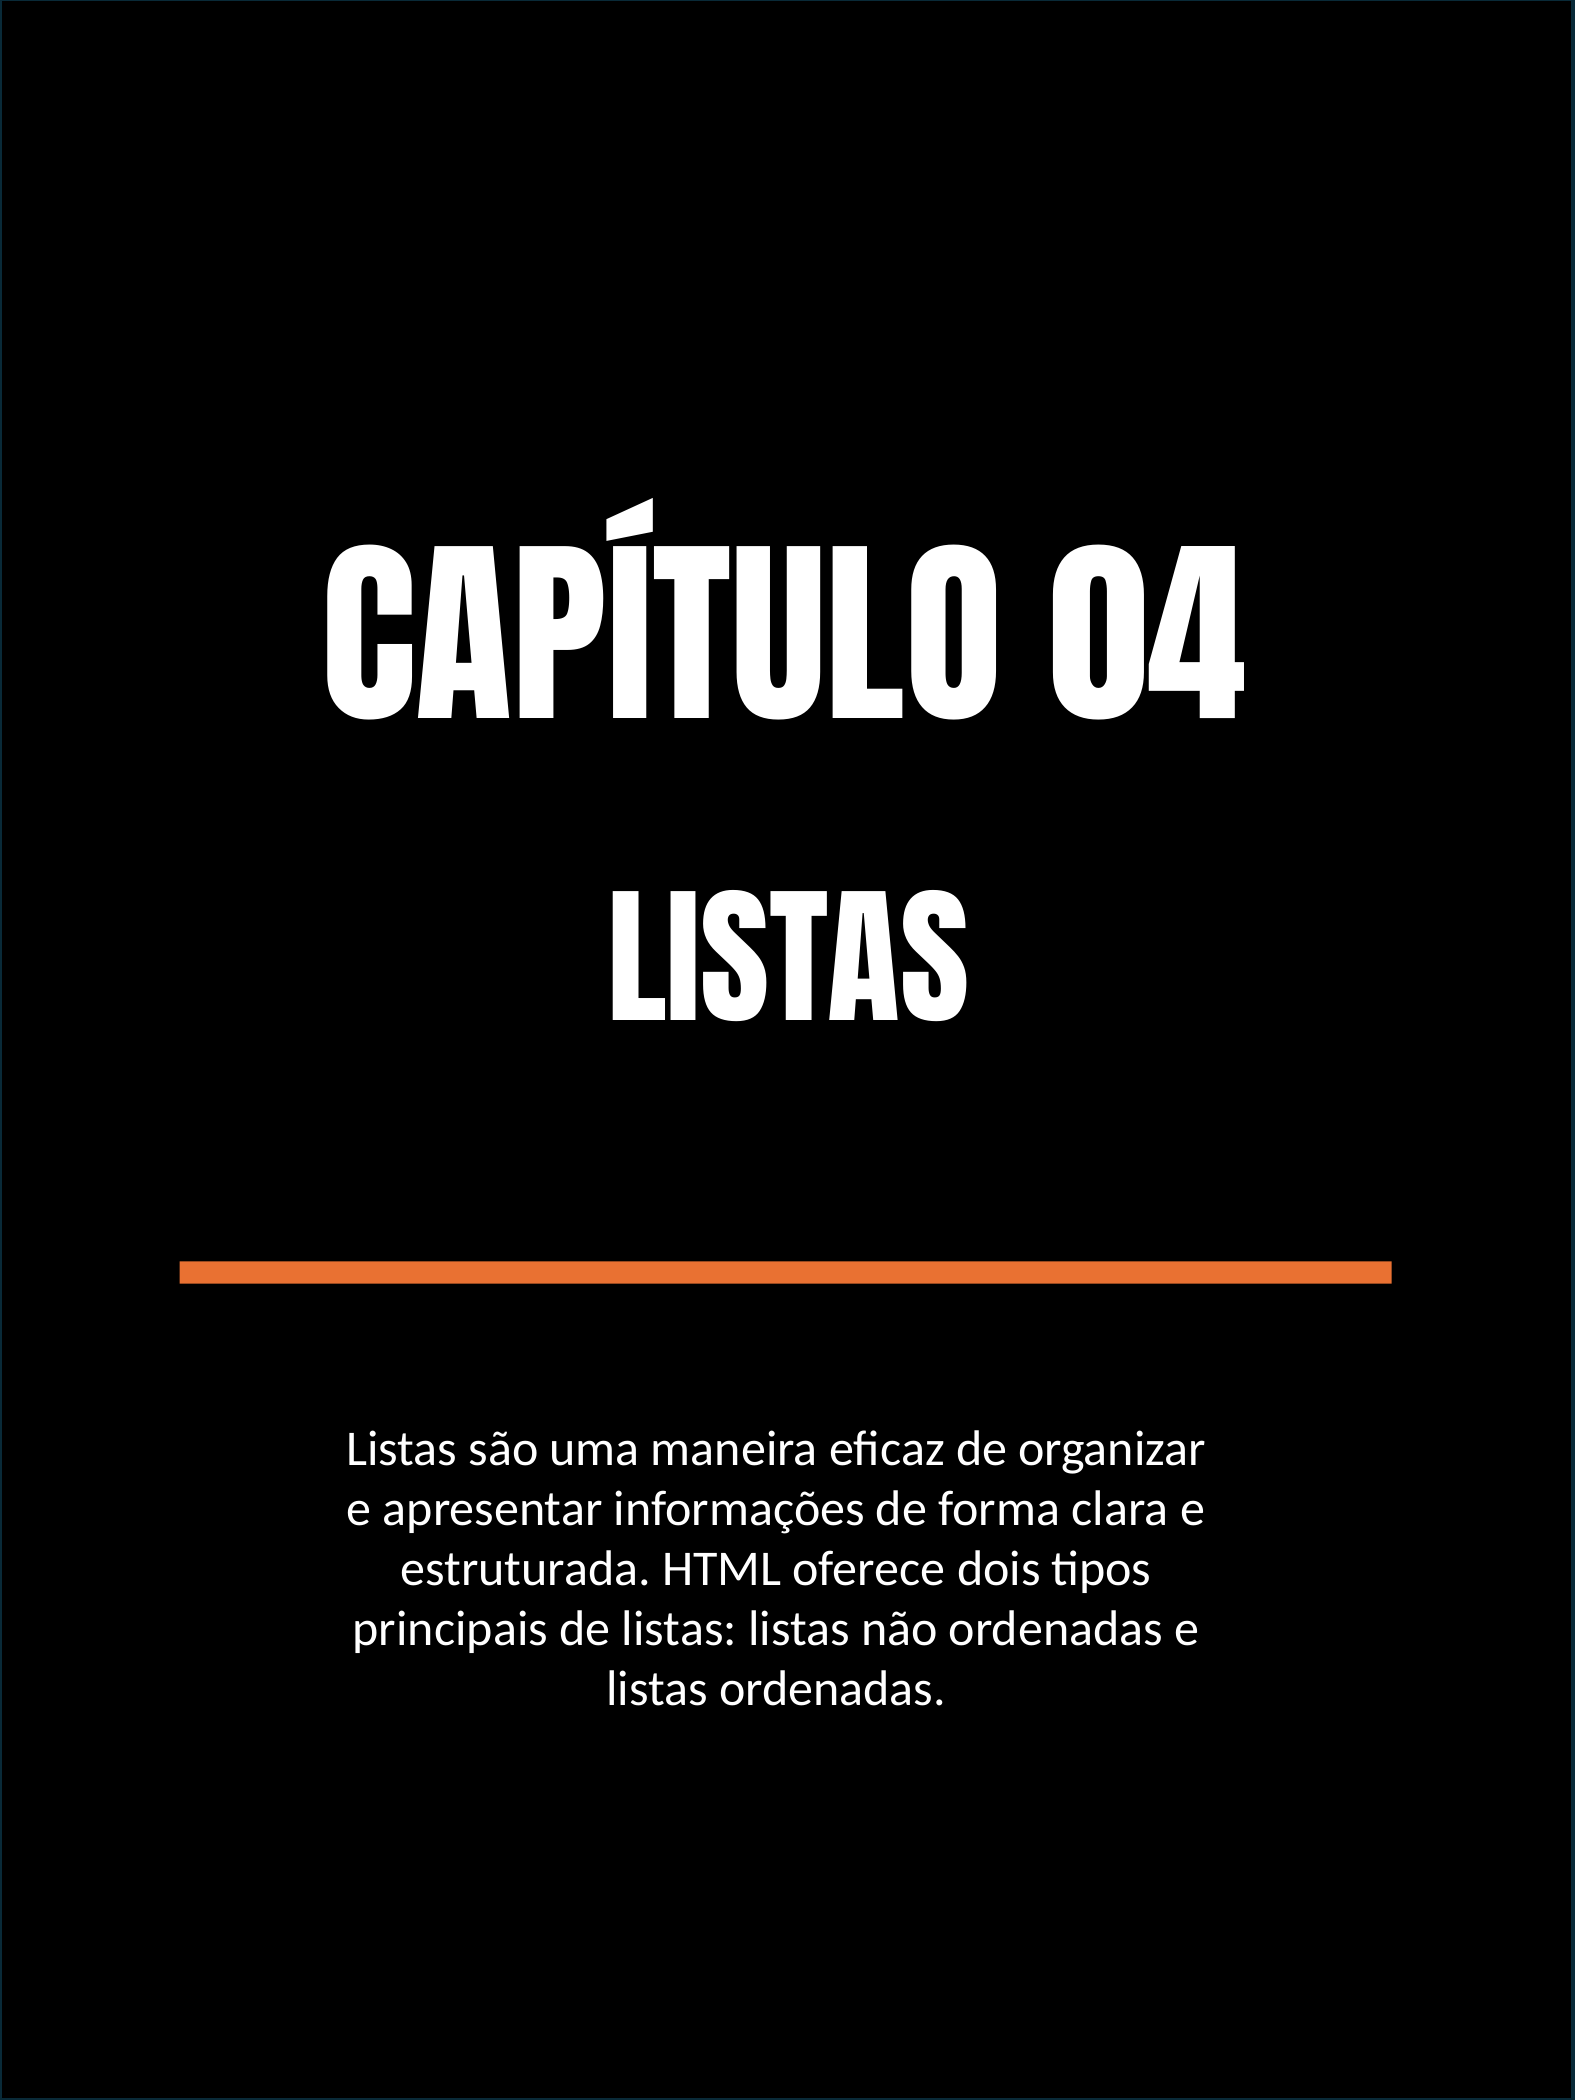

CAPÍTULO 04
LISTAS

Listas são uma maneira eficaz de organizar e apresentar informações de forma clara e estruturada. HTML oferece dois tipos principais de listas: listas não ordenadas e listas ordenadas.
Iniciando com HTML: Dominando os Fundamentos da Linguagem da Web
21